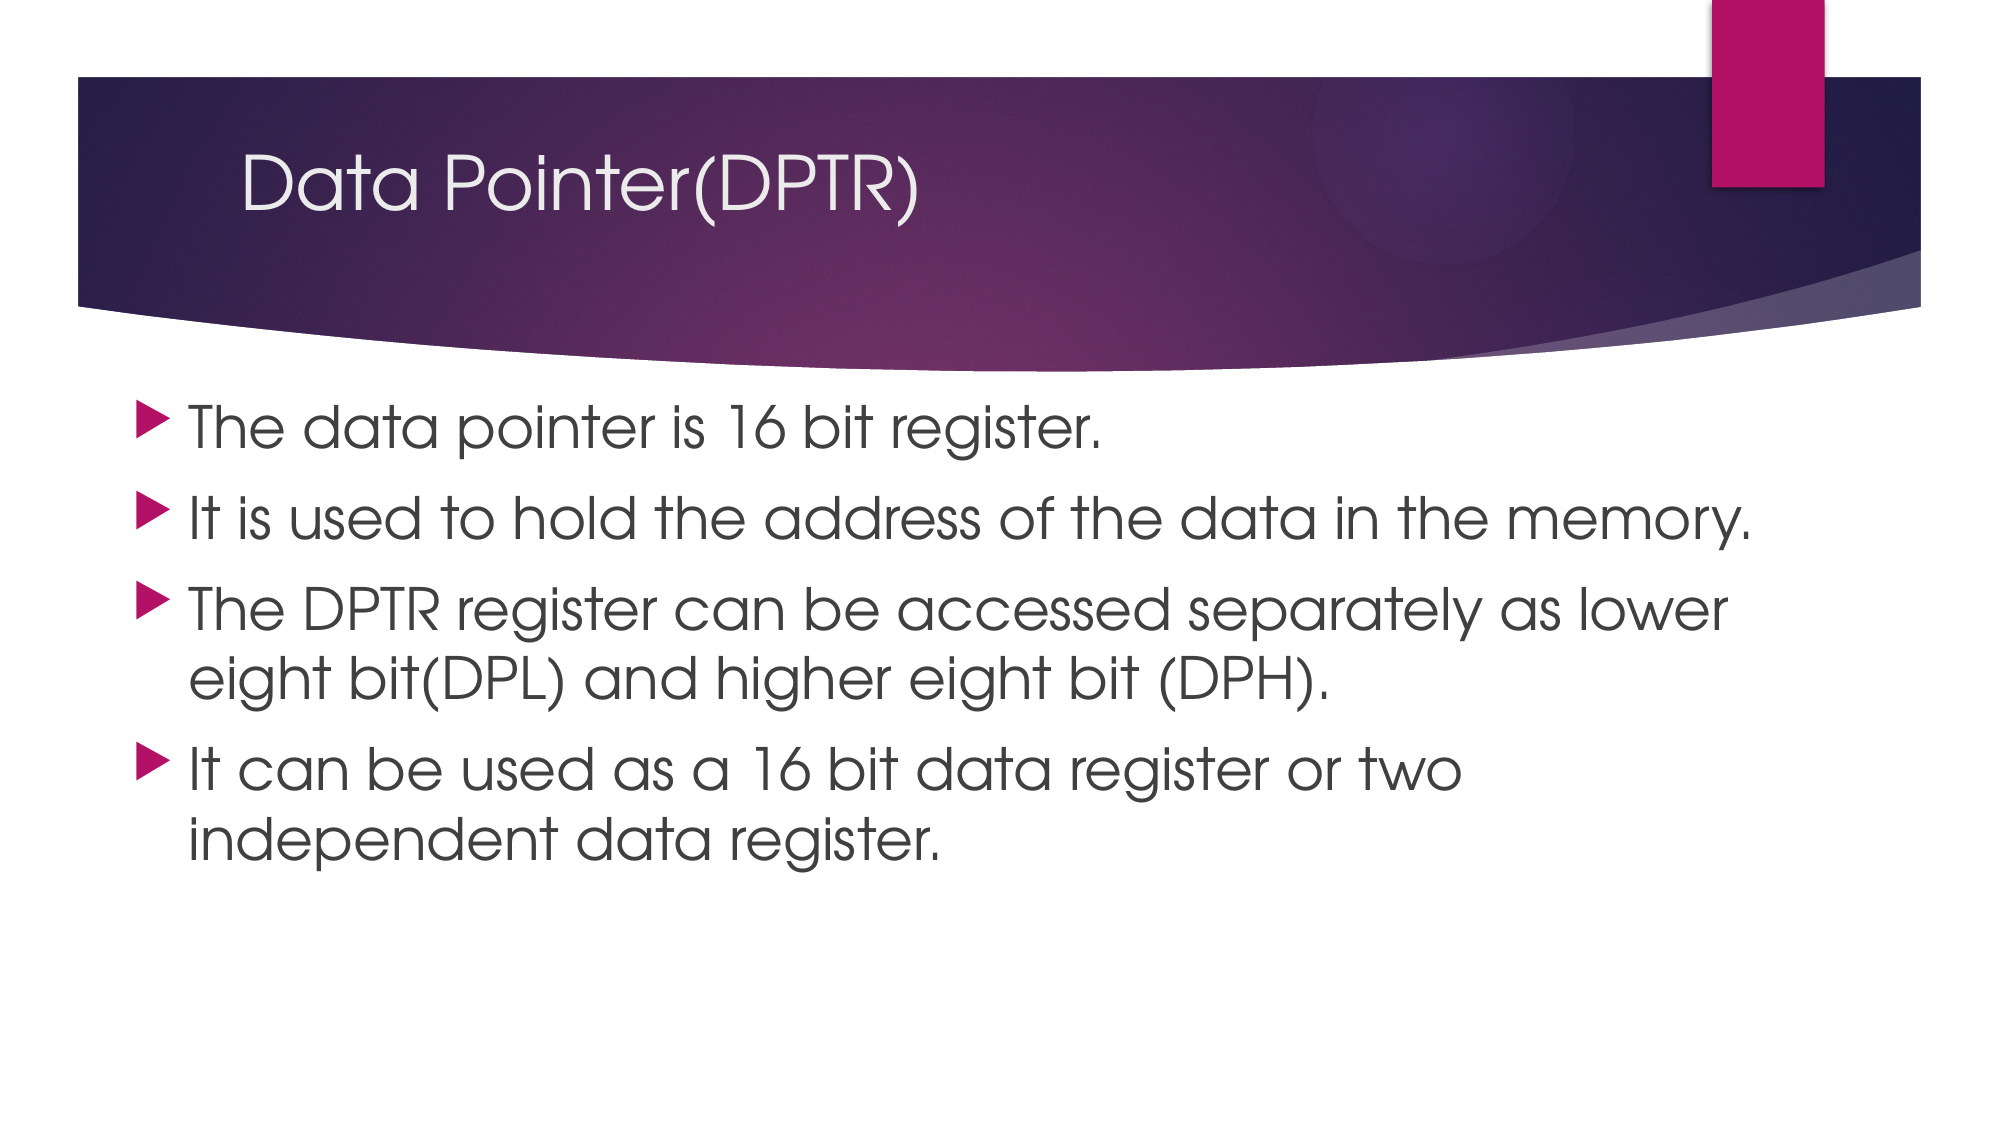

# Data Pointer(DPTR)
The data pointer is 16 bit register.
It is used to hold the address of the data in the memory.
The DPTR register can be accessed separately as lower eight bit(DPL) and higher eight bit (DPH).
It can be used as a 16 bit data register or two independent data register.